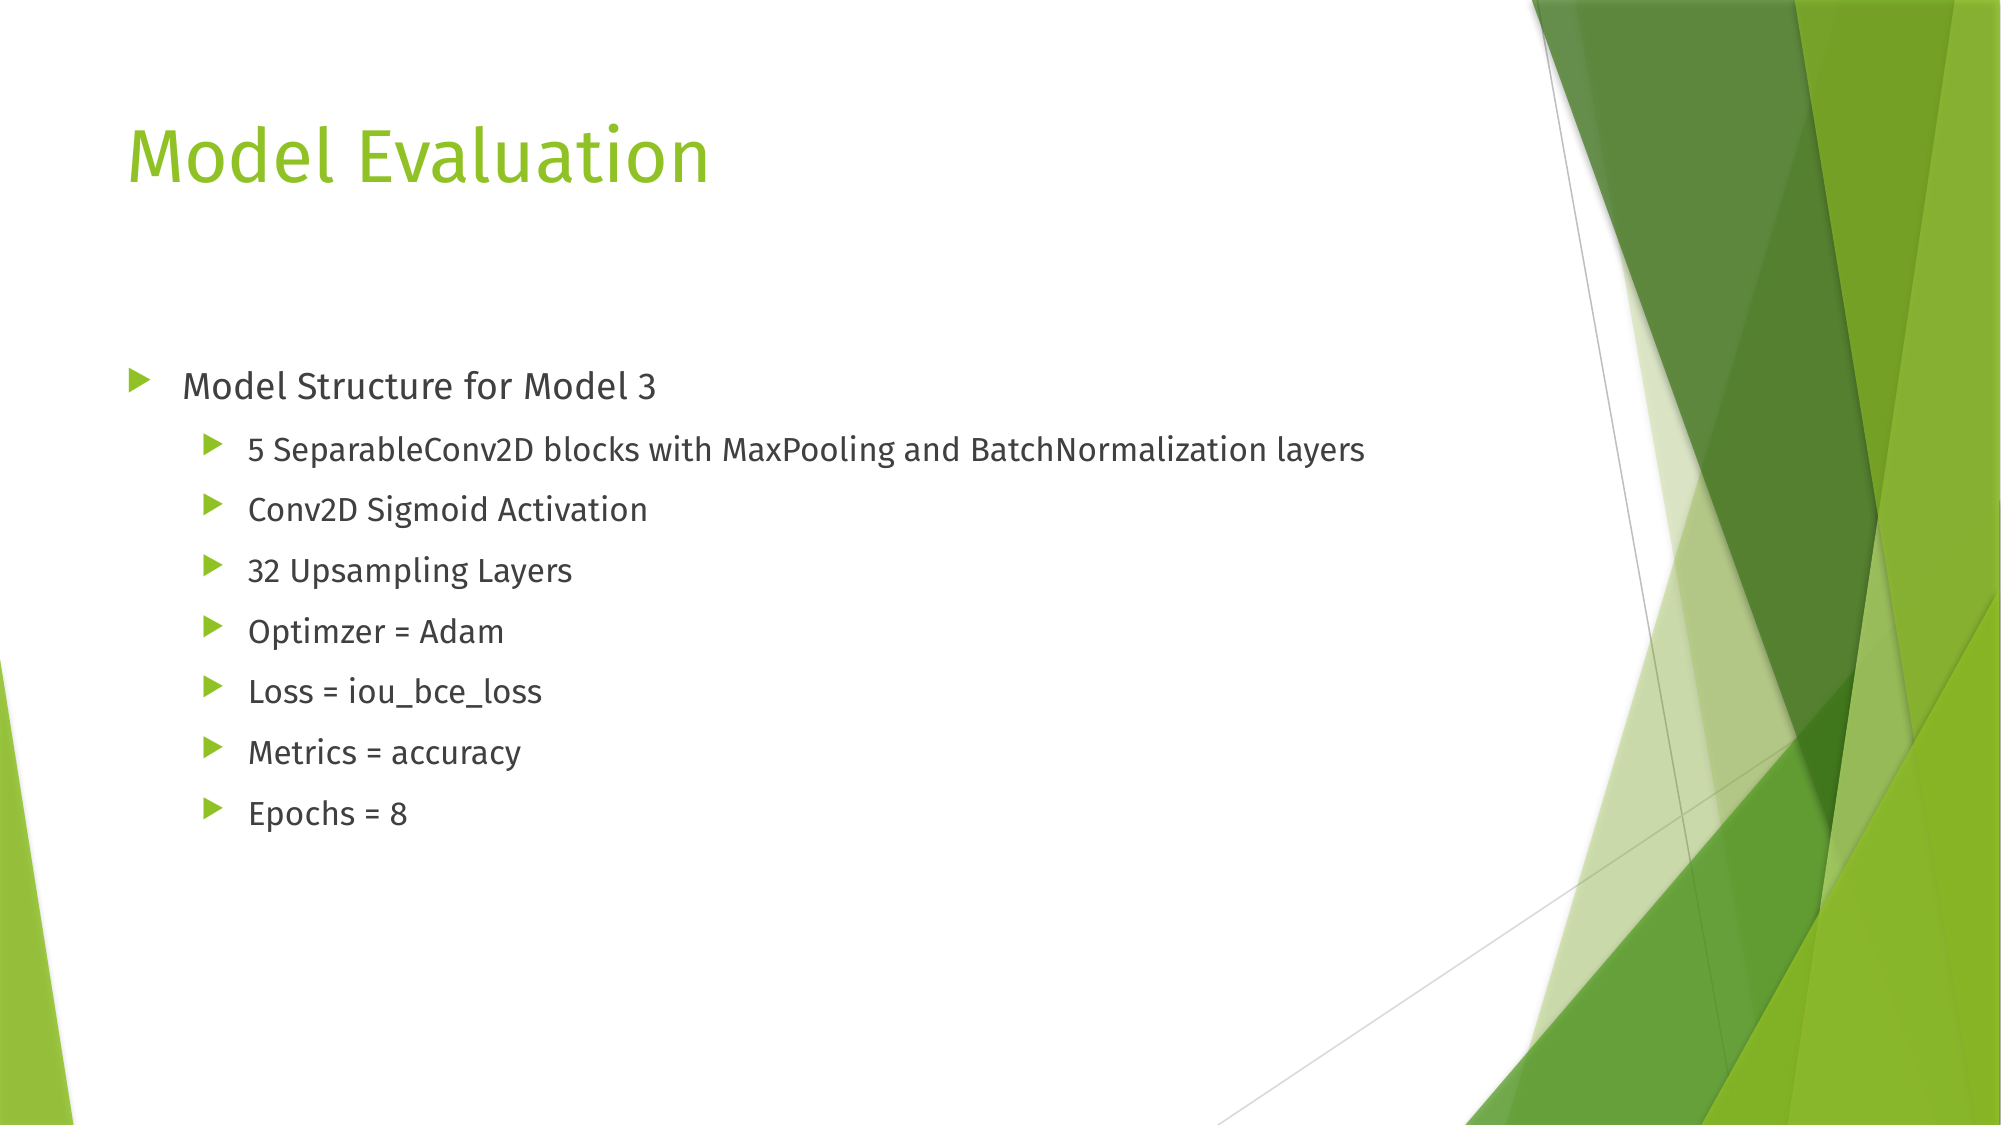

# Model Evaluation
Model Structure for Model 3
5 SeparableConv2D blocks with MaxPooling and BatchNormalization layers
Conv2D Sigmoid Activation
32 Upsampling Layers
Optimzer = Adam
Loss = iou_bce_loss
Metrics = accuracy
Epochs = 8